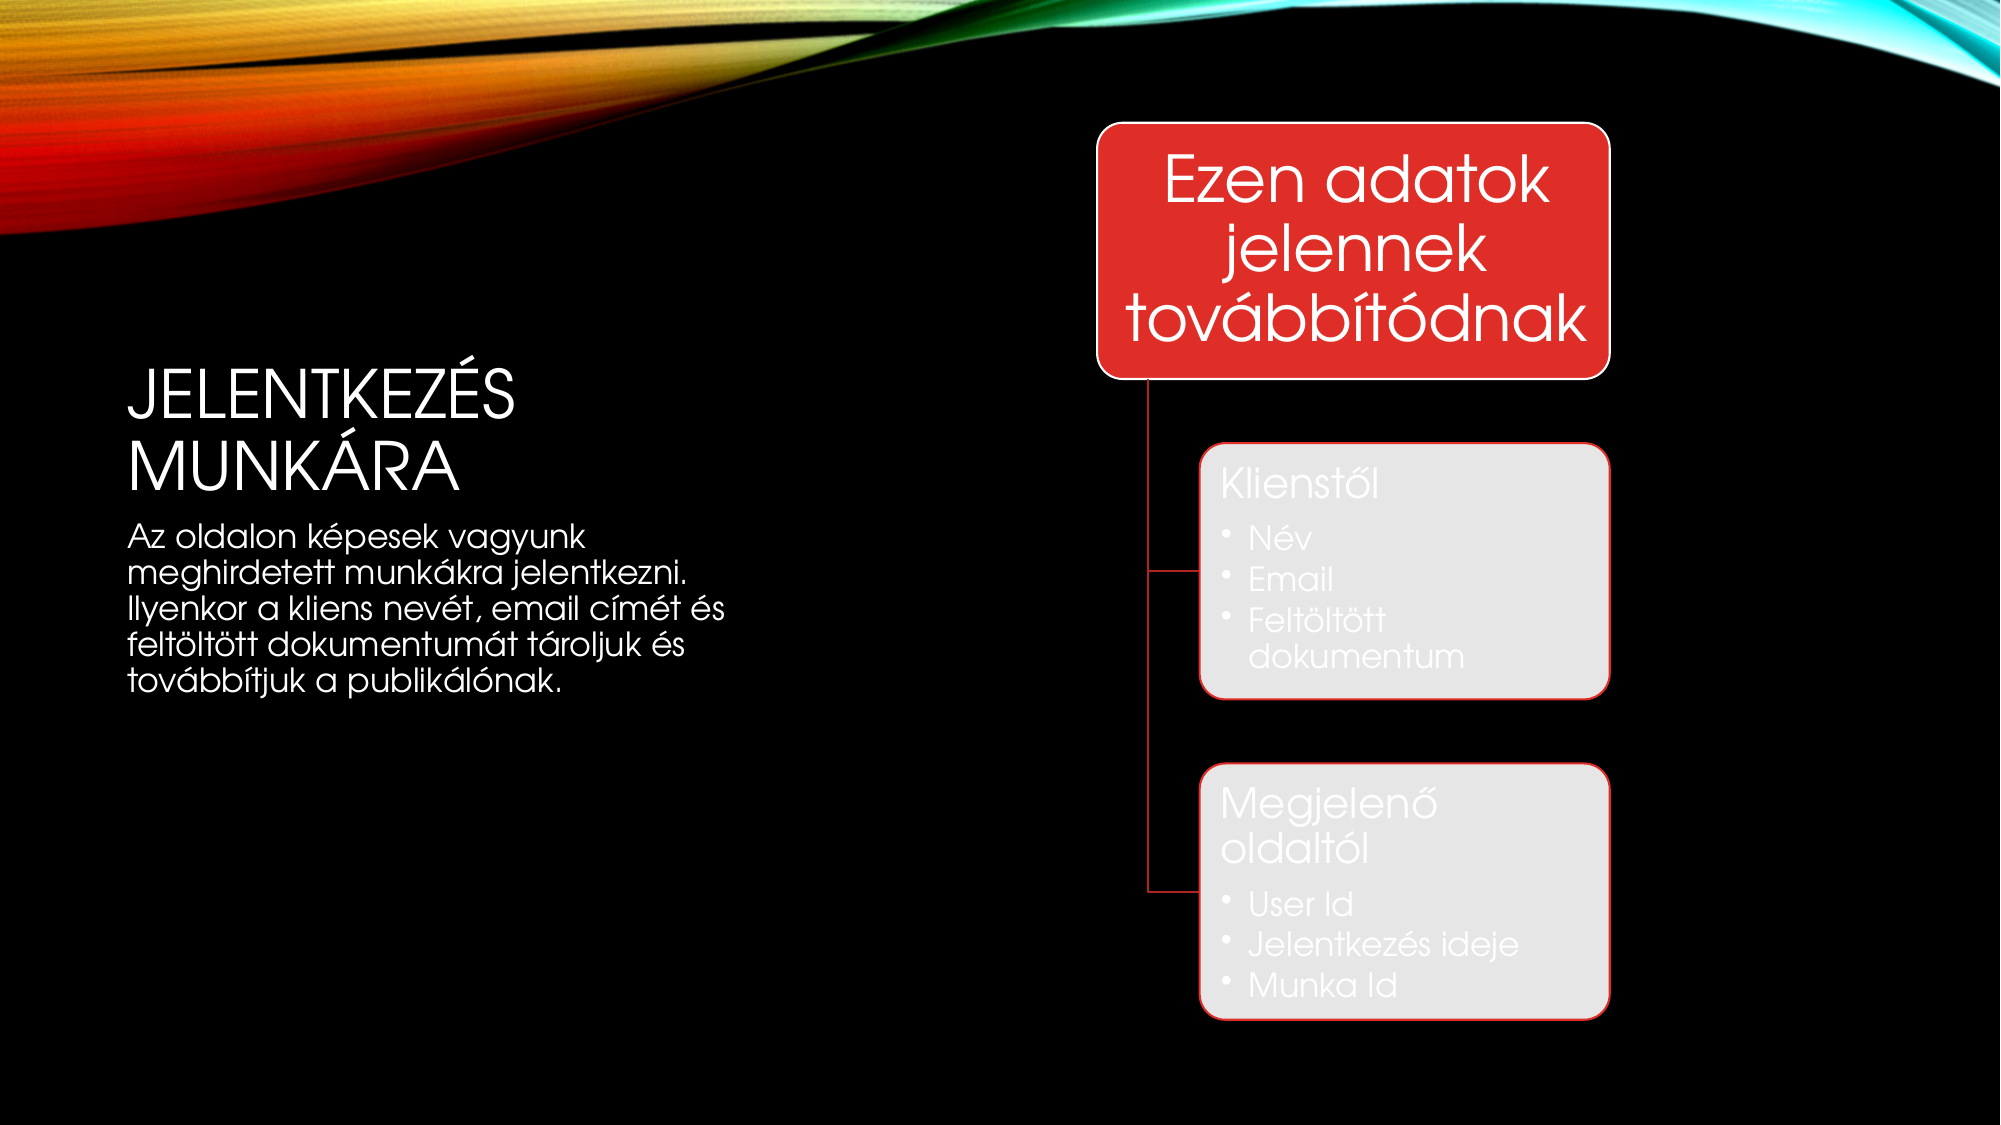

Ezen adatok jelennek továbbítódnak
Klienstől
Név
Email
Feltöltött dokumentum
Megjelenő oldaltól
User Id
Jelentkezés ideje
Munka Id
# Jelentkezés munkára
Az oldalon képesek vagyunk meghirdetett munkákra jelentkezni. Ilyenkor a kliens nevét, email címét és feltöltött dokumentumát tároljuk és továbbítjuk a publikálónak.